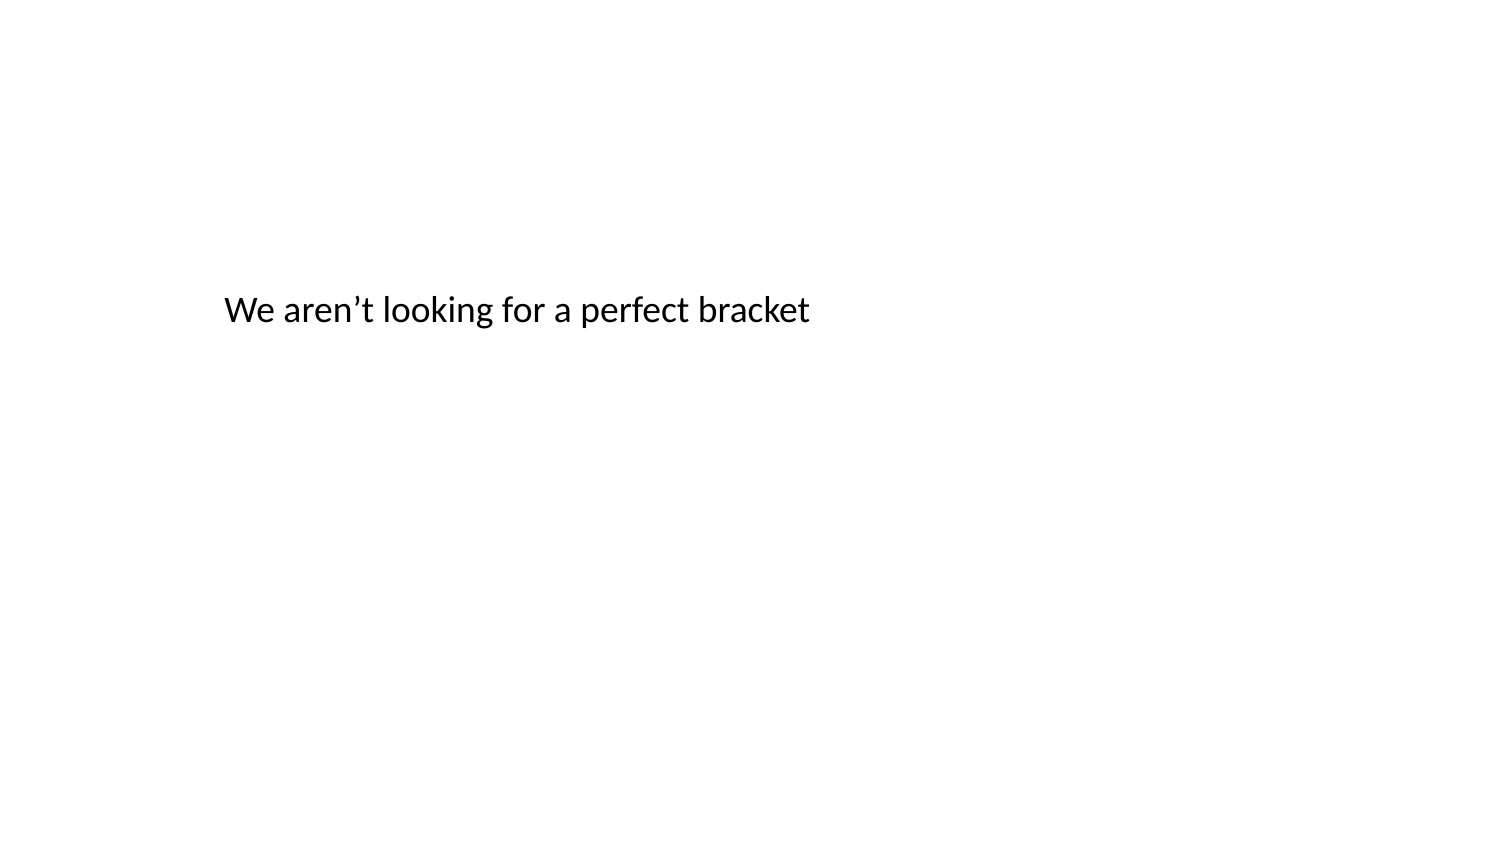

We aren’t looking for a perfect bracket